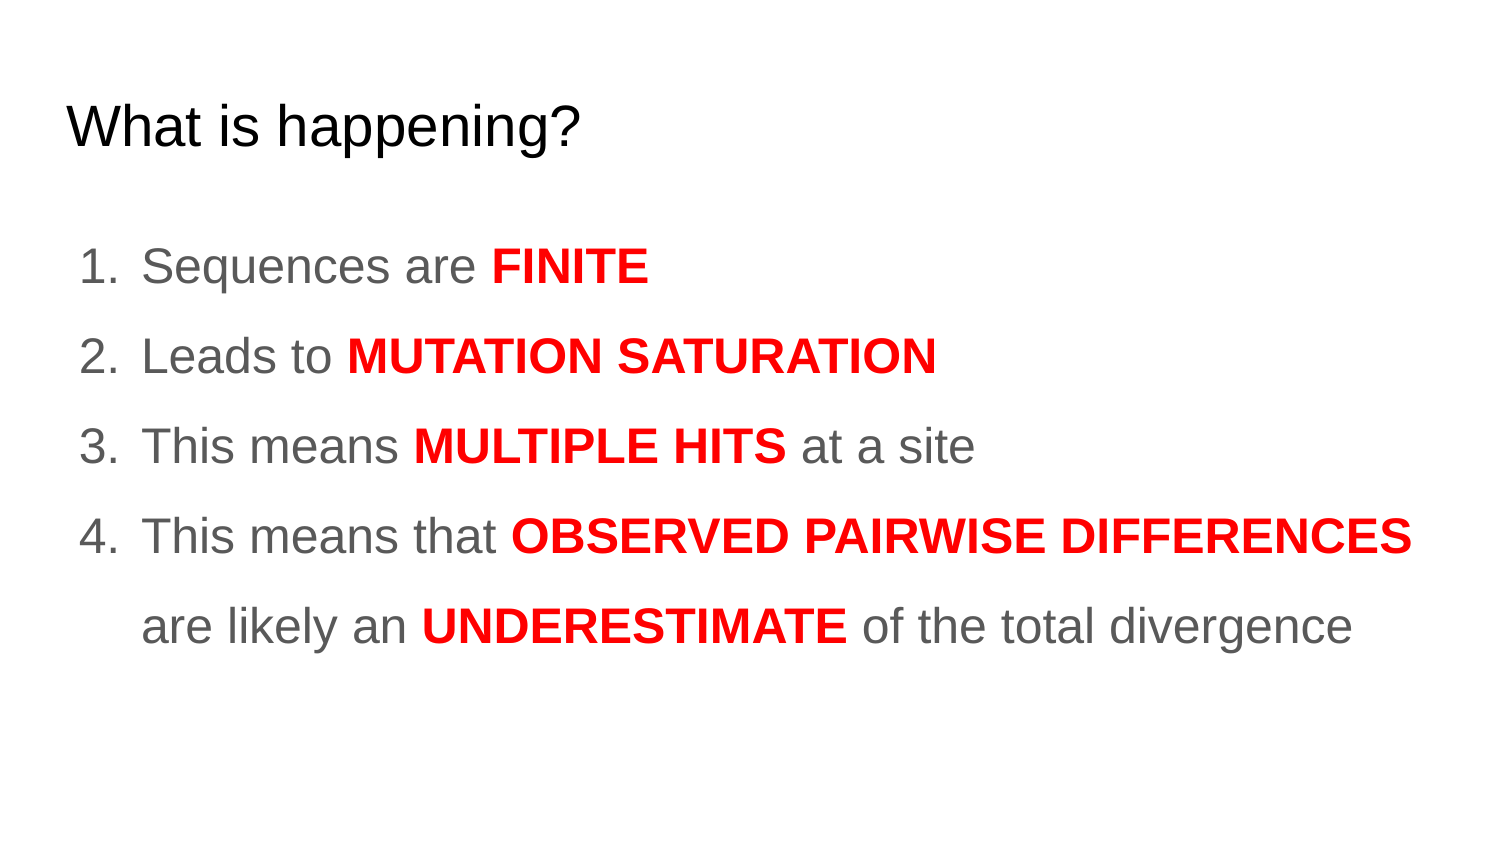

# What is happening?
Sequences are FINITE
Leads to MUTATION SATURATION
This means MULTIPLE HITS at a site
This means that OBSERVED PAIRWISE DIFFERENCES are likely an UNDERESTIMATE of the total divergence